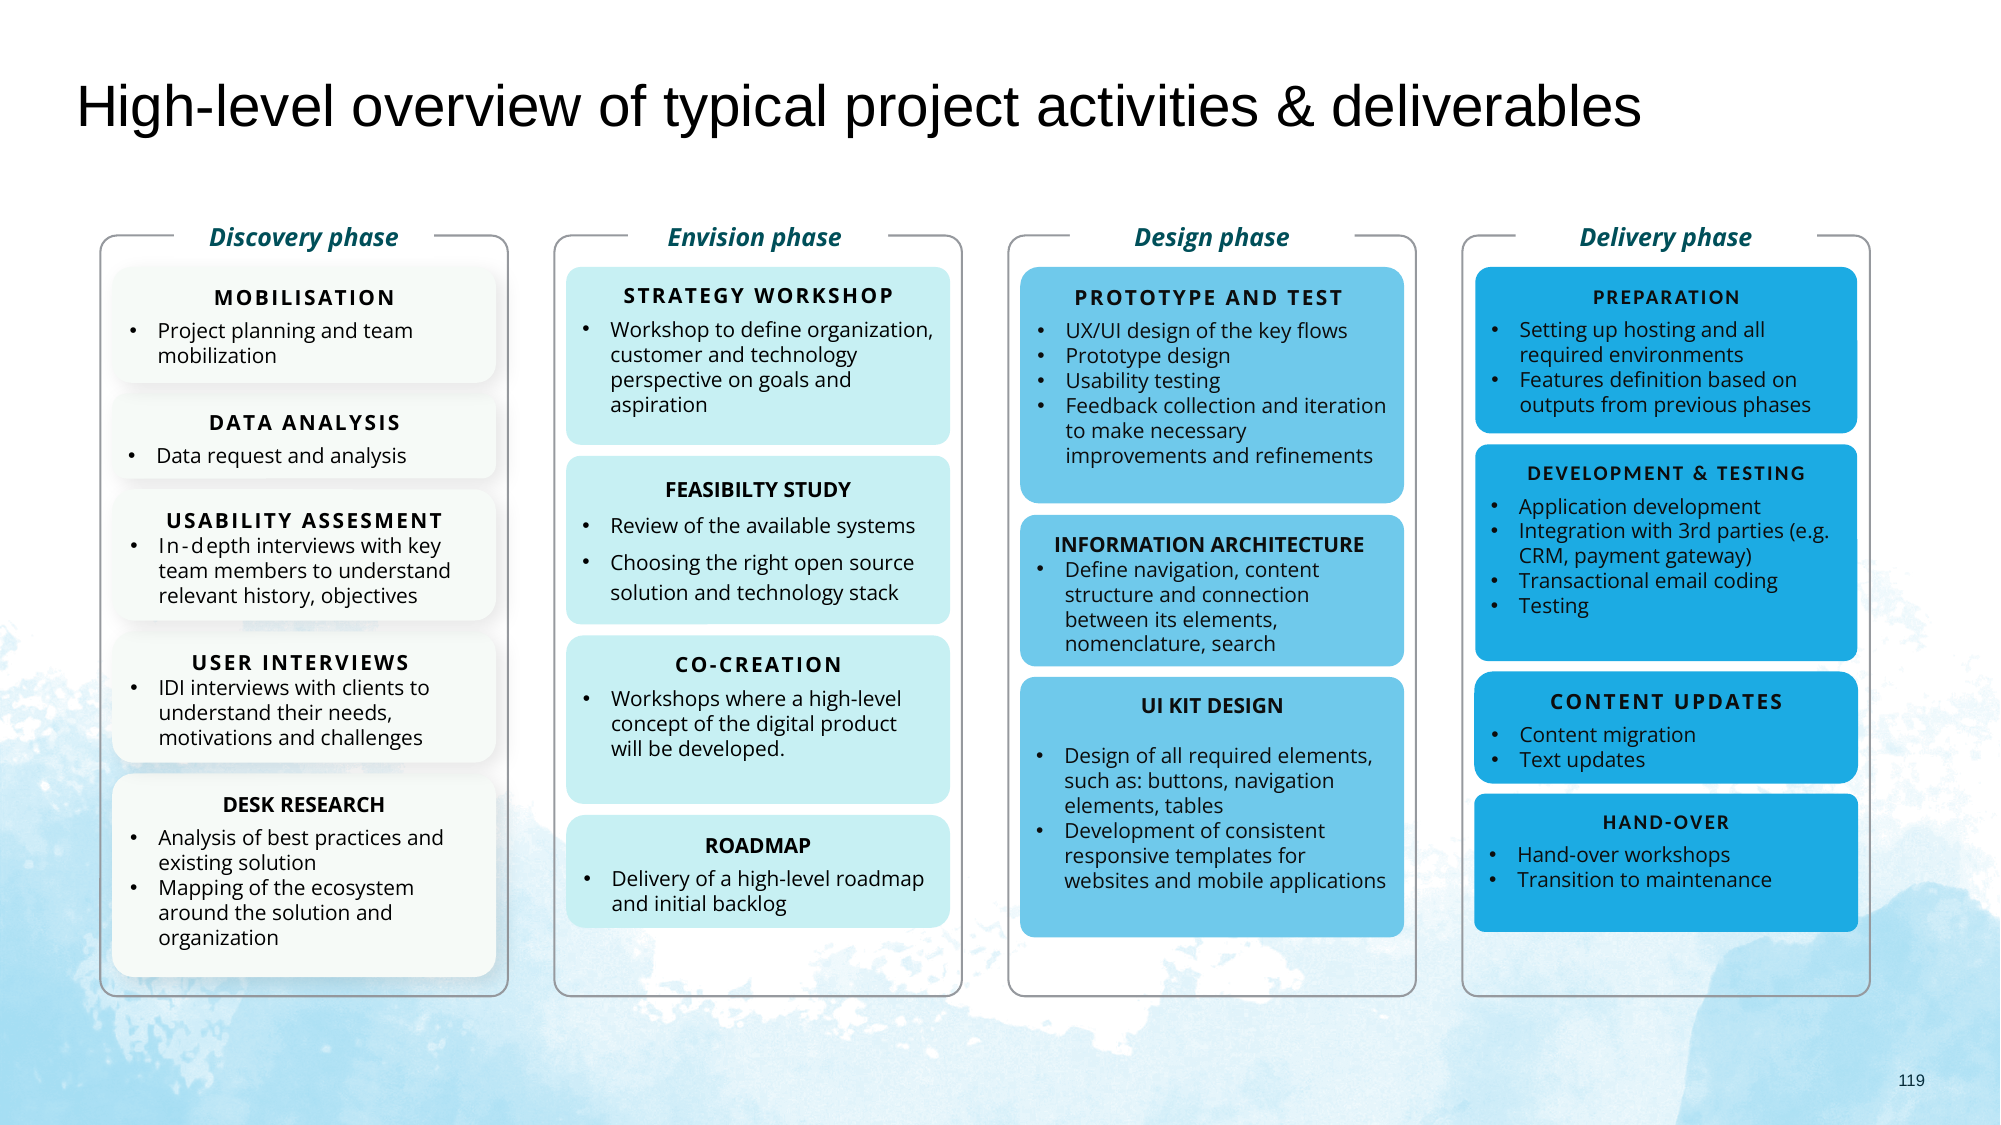

# High-level overview of typical project activities & deliverables
Discovery phase

MOBILISATION
Project planning and team mobilization

DATA ANALYSIS
Data request and analysis
USABILITY ASSESMENT
In-depth interviews with key team members to understand relevant history, objectives
USER INTERVIEWS
IDI interviews with clients to understand their needs, motivations and challenges
DESK RESEARCH
Analysis of best practices and existing solution
Mapping of the ecosystem around the solution and organization

Envision phase

STRATEGY WORKSHOP
Workshop to define organization, customer and technology perspective on goals and aspiration
FEASIBILTY STUDY
Review of the available systems
Choosing the right open source solution and technology stack
CO-CREATION
Workshops where a high-level concept of the digital product will be developed.

ROADMAP
Delivery of a high-level roadmap and initial backlog
Design phase

PROTOTYPE AND TEST
UX/UI design of the key flows
Prototype design
Usability testing
Feedback collection and iteration to make necessary improvements and refinements

INFORMATION ARCHITECTURE
Define navigation, content structure and connection between its elements, nomenclature, search

UI KIT DESIGN
Design of all required elements, such as: buttons, navigation elements, tables
Development of consistent responsive templates for websites and mobile applications

Delivery phase

PREPARATION
Setting up hosting and all required environments
Features definition based on outputs from previous phases
DEVELOPMENT & TESTING
Application development
Integration with 3rd parties (e.g. CRM, payment gateway)
Transactional email coding
Testing
CONTENT UPDATES
Content migration
Text updates
HAND-OVER
Hand-over workshops
Transition to maintenance